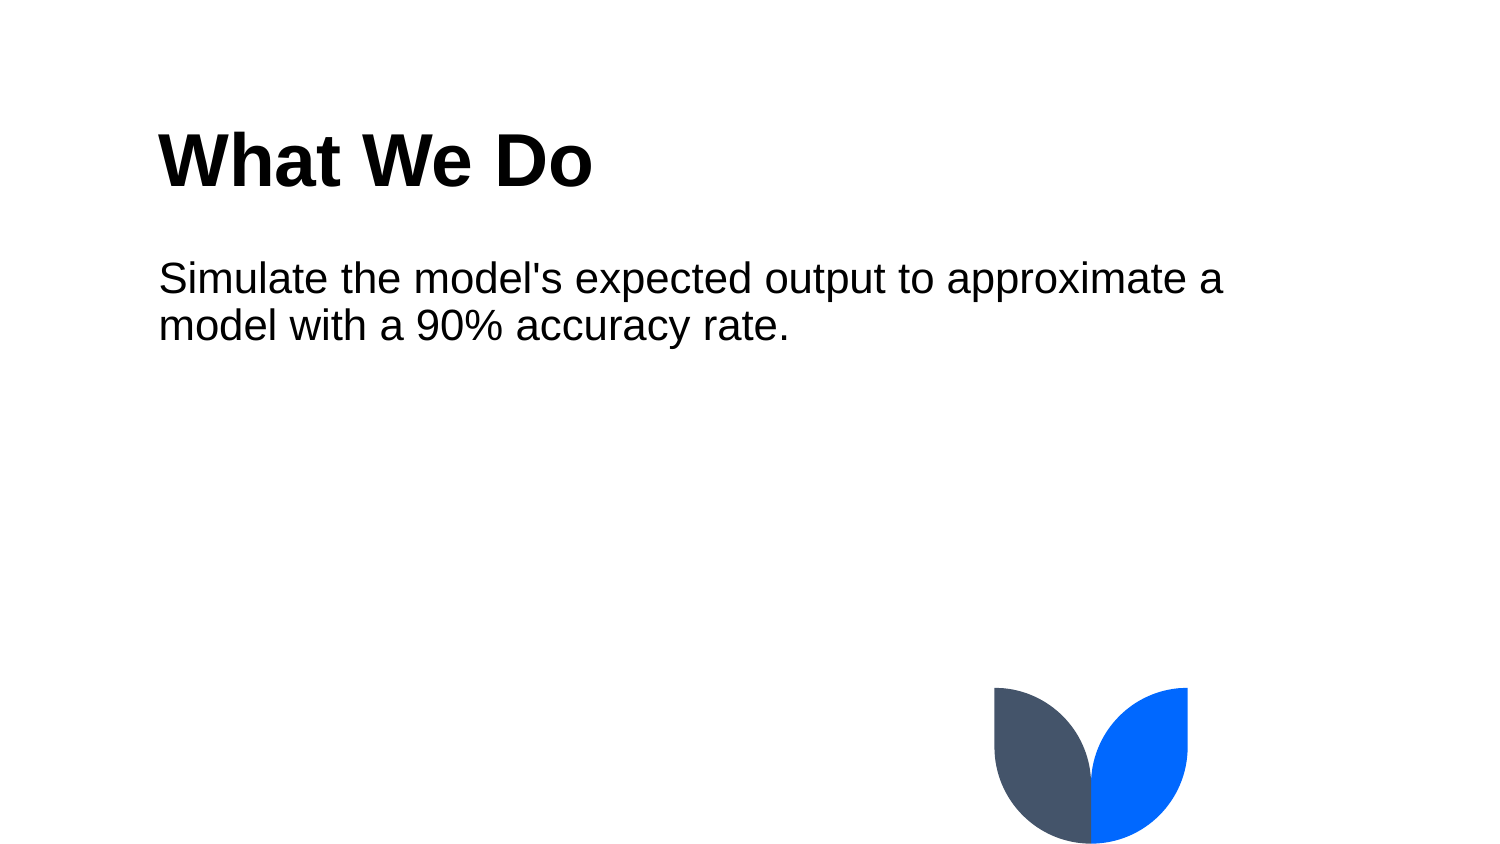

# What We Do
Simulate the model's expected output to approximate a model with a 90% accuracy rate.